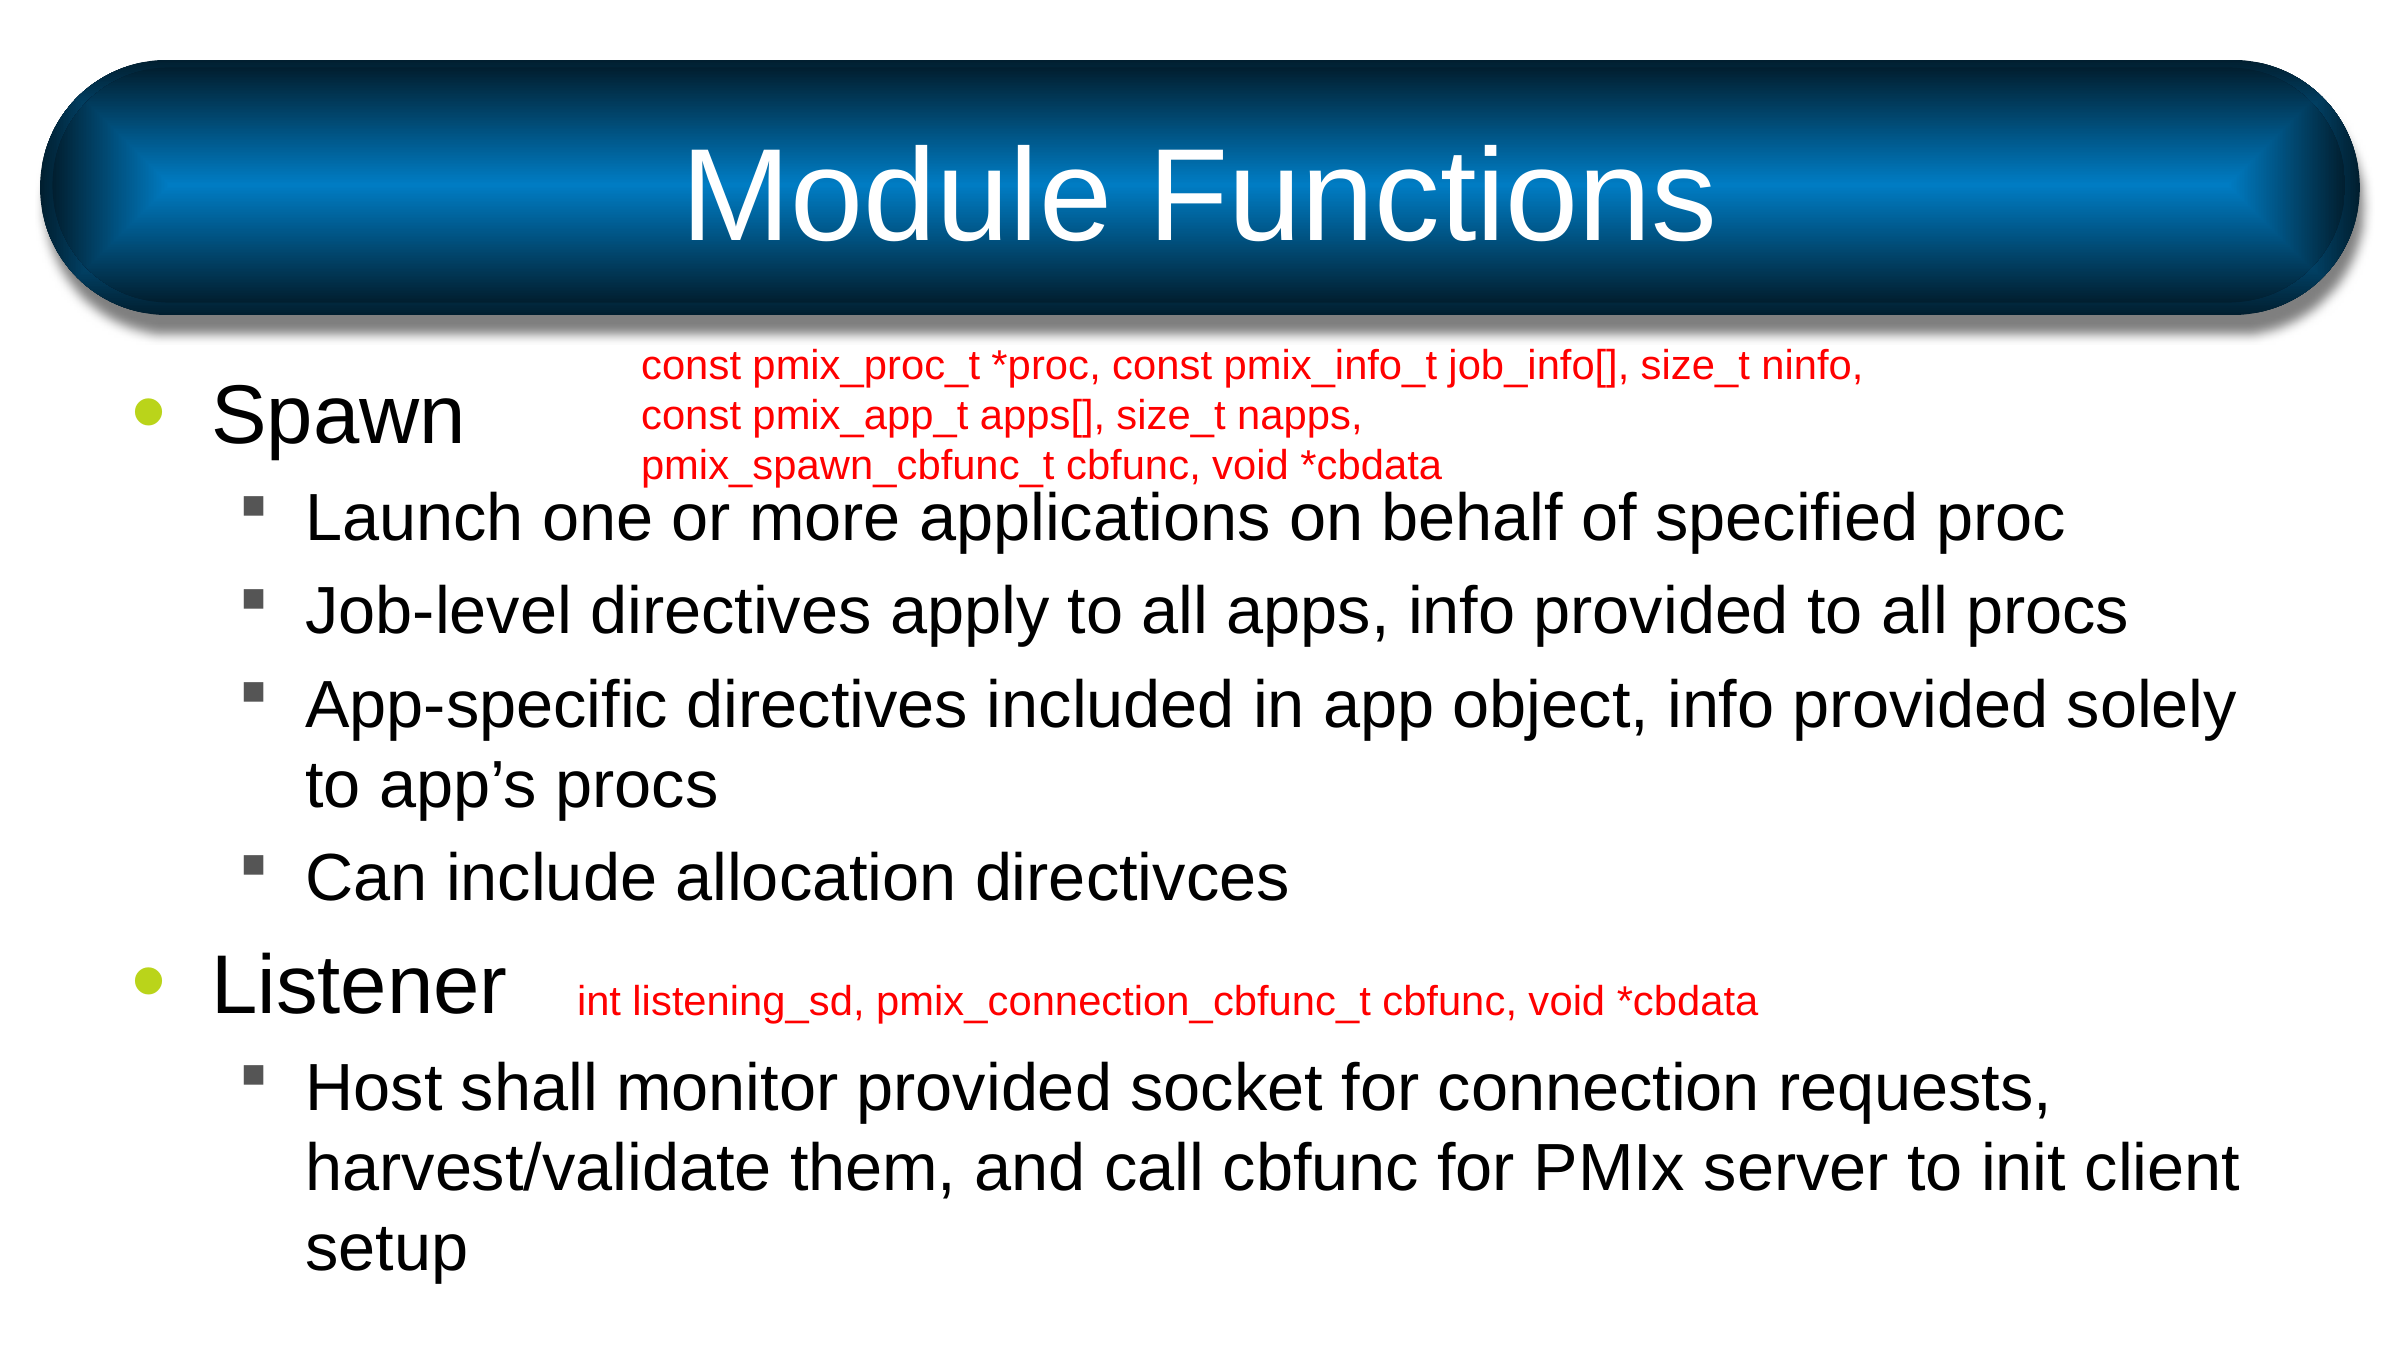

# Module Functions
const pmix_proc_t *proc, const pmix_info_t job_info[], size_t ninfo,
const pmix_app_t apps[], size_t napps,
pmix_spawn_cbfunc_t cbfunc, void *cbdata
Spawn
Launch one or more applications on behalf of specified proc
Job-level directives apply to all apps, info provided to all procs
App-specific directives included in app object, info provided solely to app’s procs
Can include allocation directivces
Listener
Host shall monitor provided socket for connection requests, harvest/validate them, and call cbfunc for PMIx server to init client setup
int listening_sd, pmix_connection_cbfunc_t cbfunc, void *cbdata